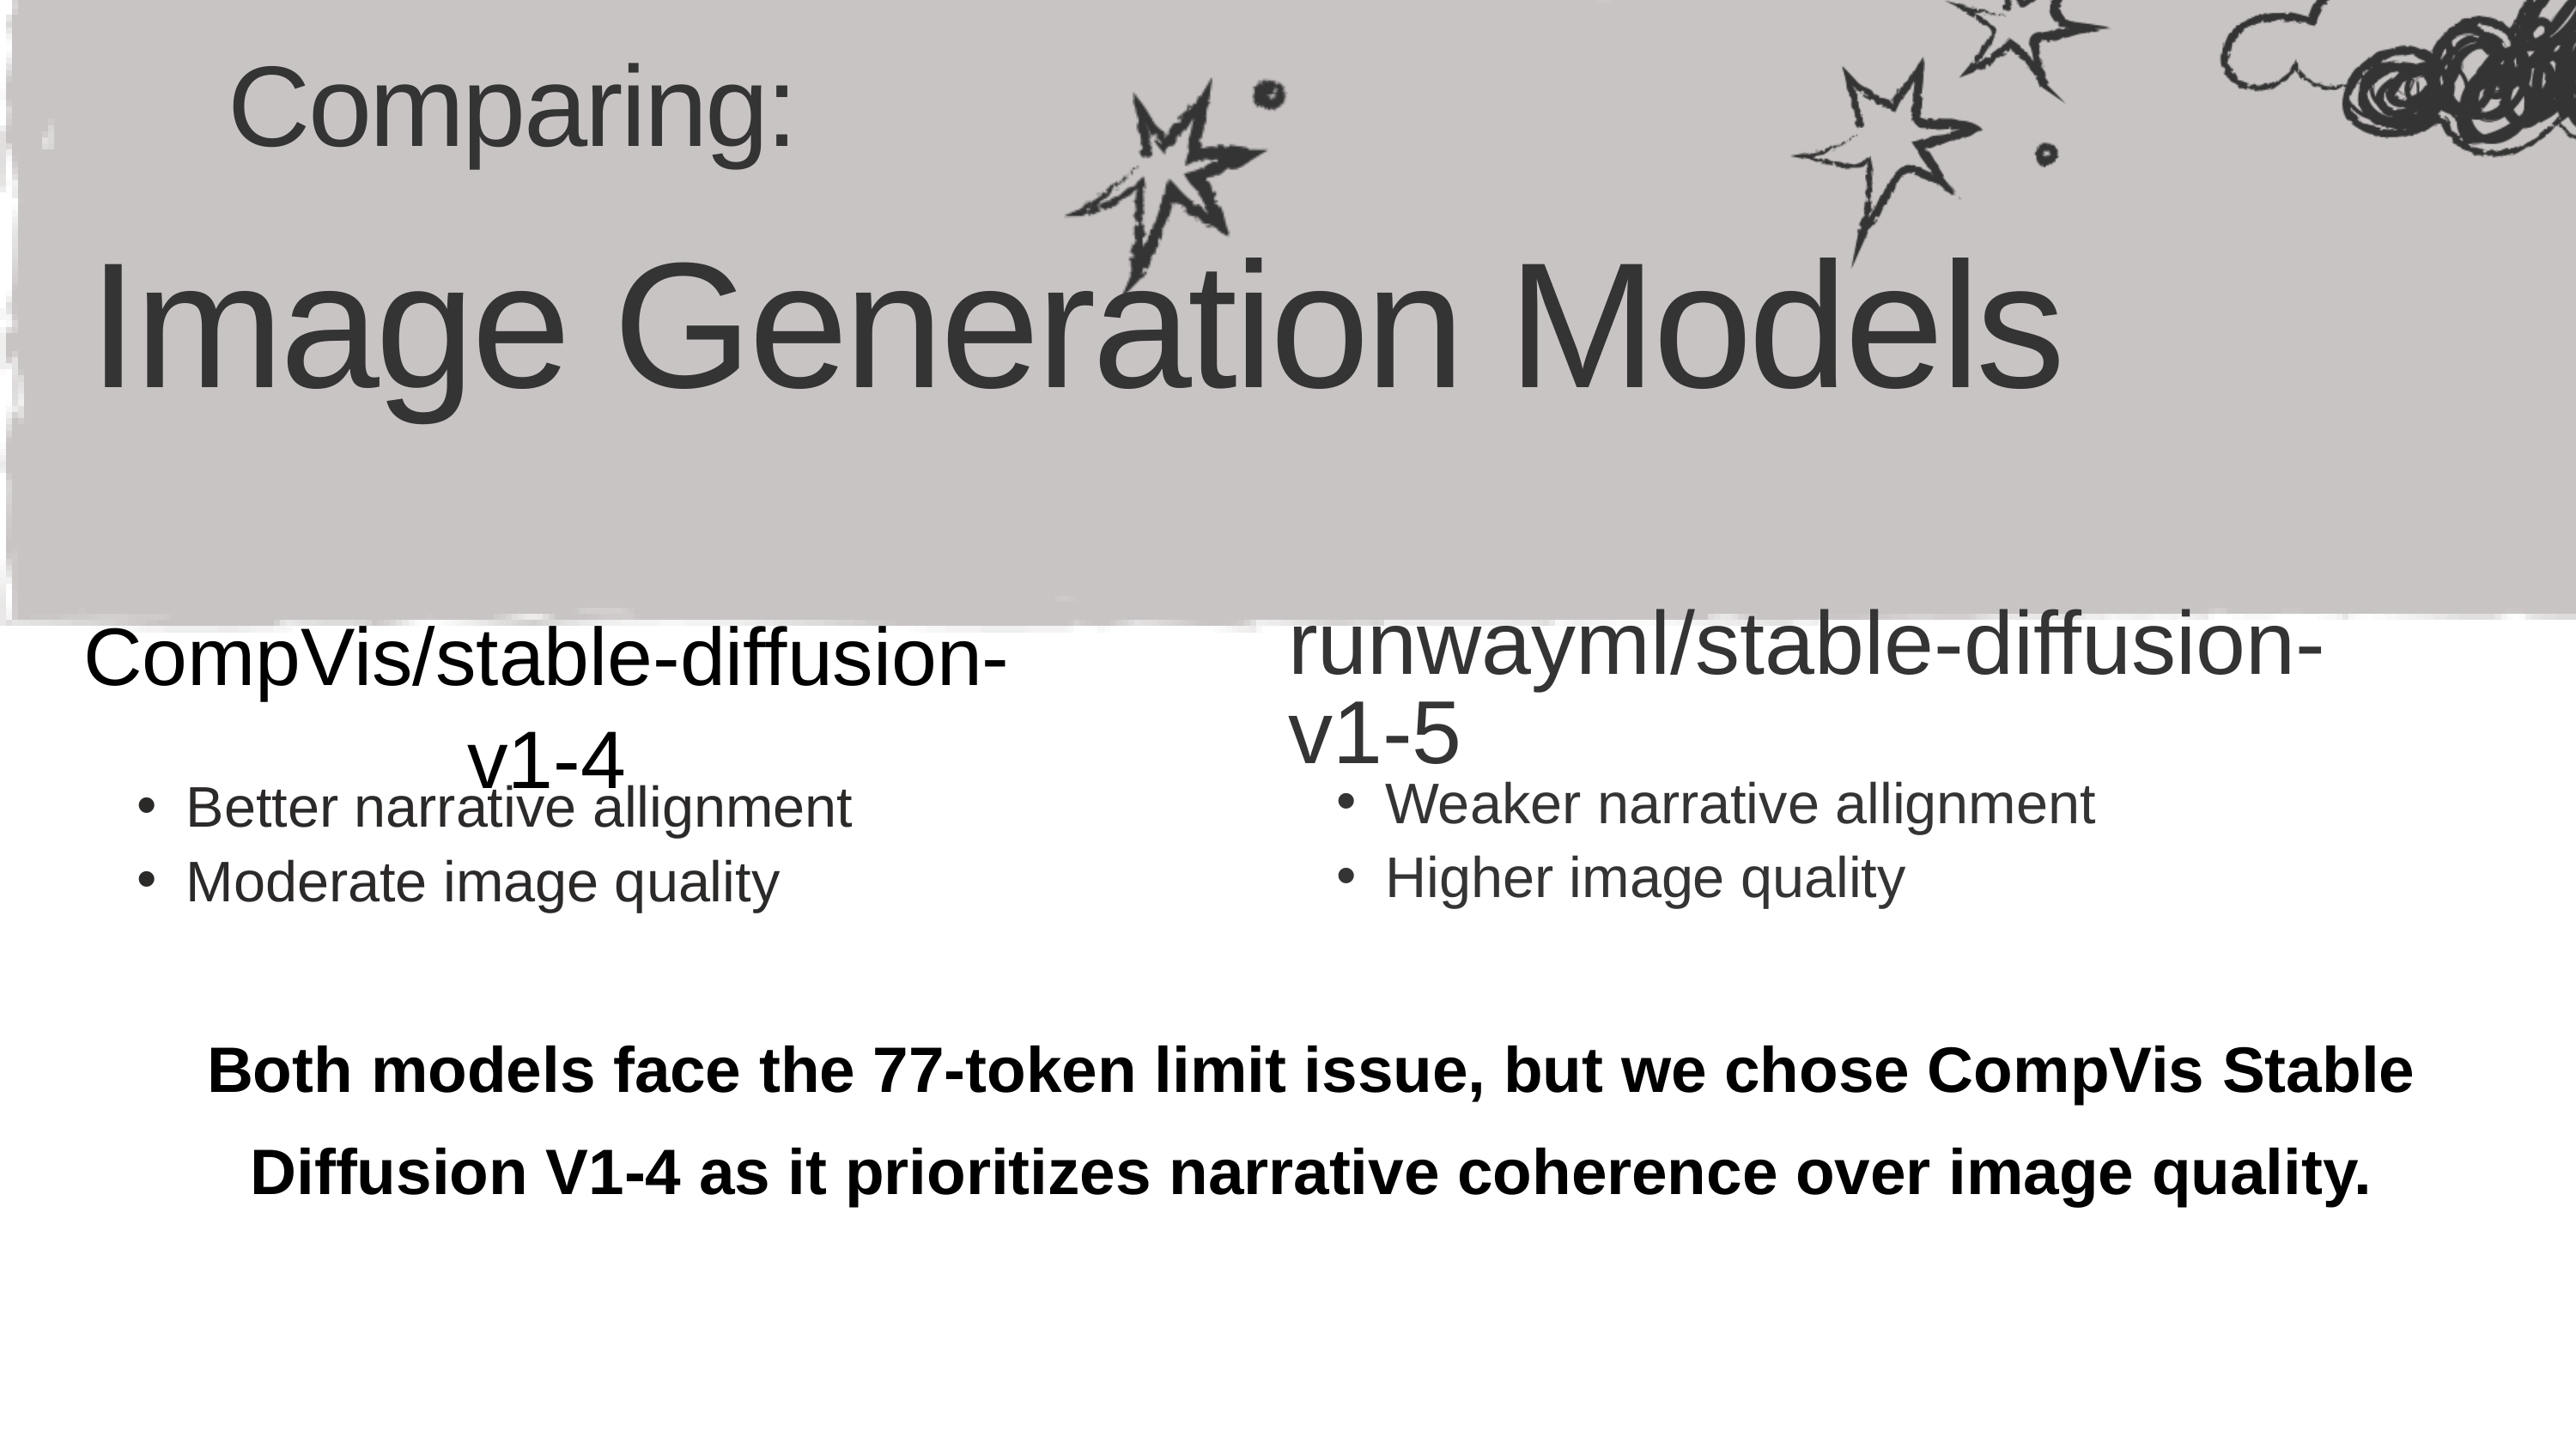

Comparing:

Image Generation Models
CompVis/stable-diffusion-v1-4

runwayml/stable-diffusion-v1-5

Weaker narrative allignment
Higher image quality

Better narrative allignment
Moderate image quality

Both models face the 77-token limit issue, but we chose CompVis Stable Diffusion V1-4 as it prioritizes narrative coherence over image quality.